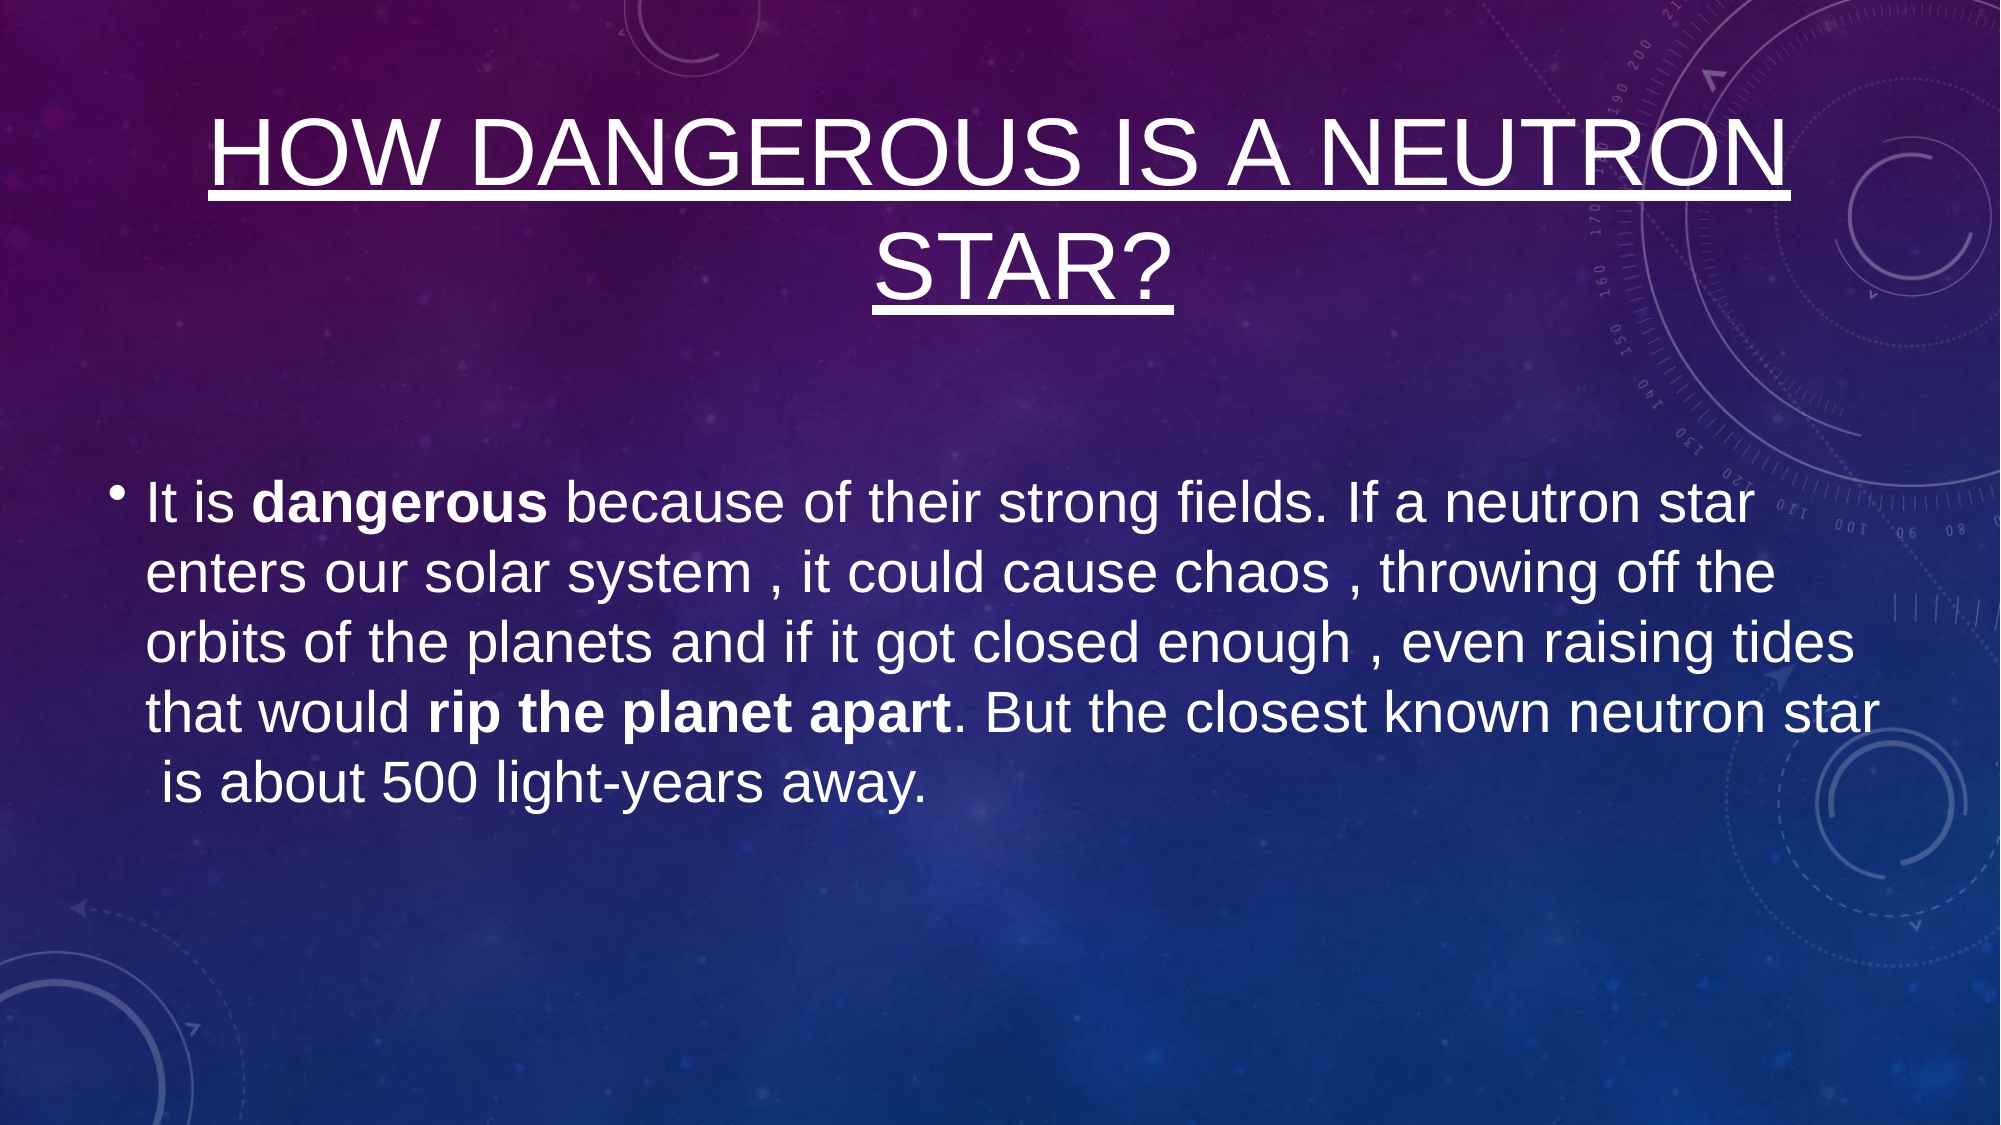

# HOW DANGEROUS IS A NEUTRON  STAR?
It is dangerous because of their strong fields. If a neutron star  enters our solar system , it could cause chaos , throwing off the  orbits of the planets and if it got closed enough , even raising tides  that would rip the planet apart. But the closest known neutron star  is about 500 light-years away.